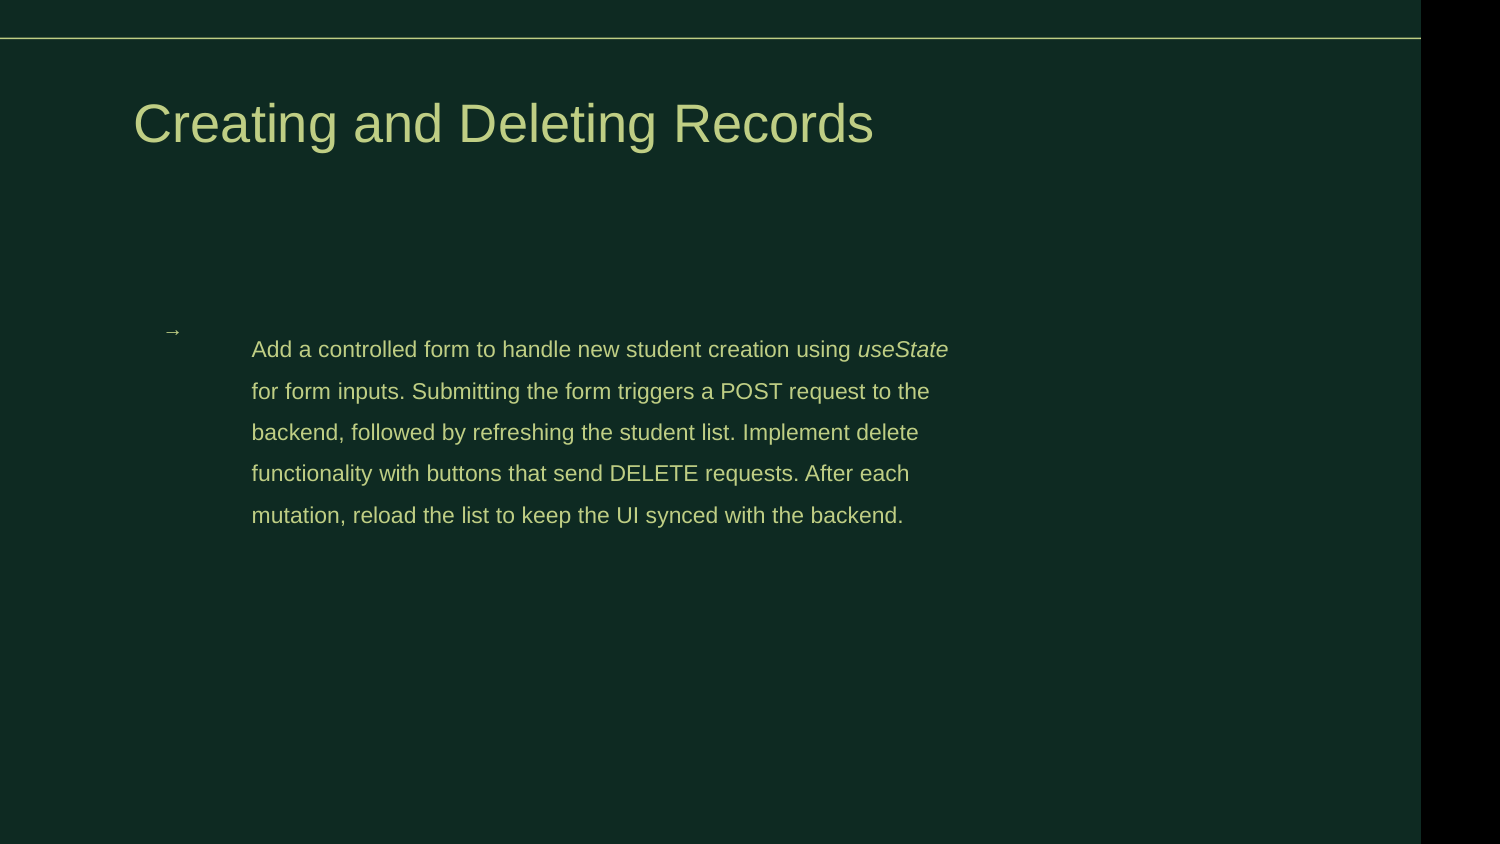

# Creating and Deleting Records
Add a controlled form to handle new student creation using useState for form inputs. Submitting the form triggers a POST request to the backend, followed by refreshing the student list. Implement delete functionality with buttons that send DELETE requests. After each mutation, reload the list to keep the UI synced with the backend.
→